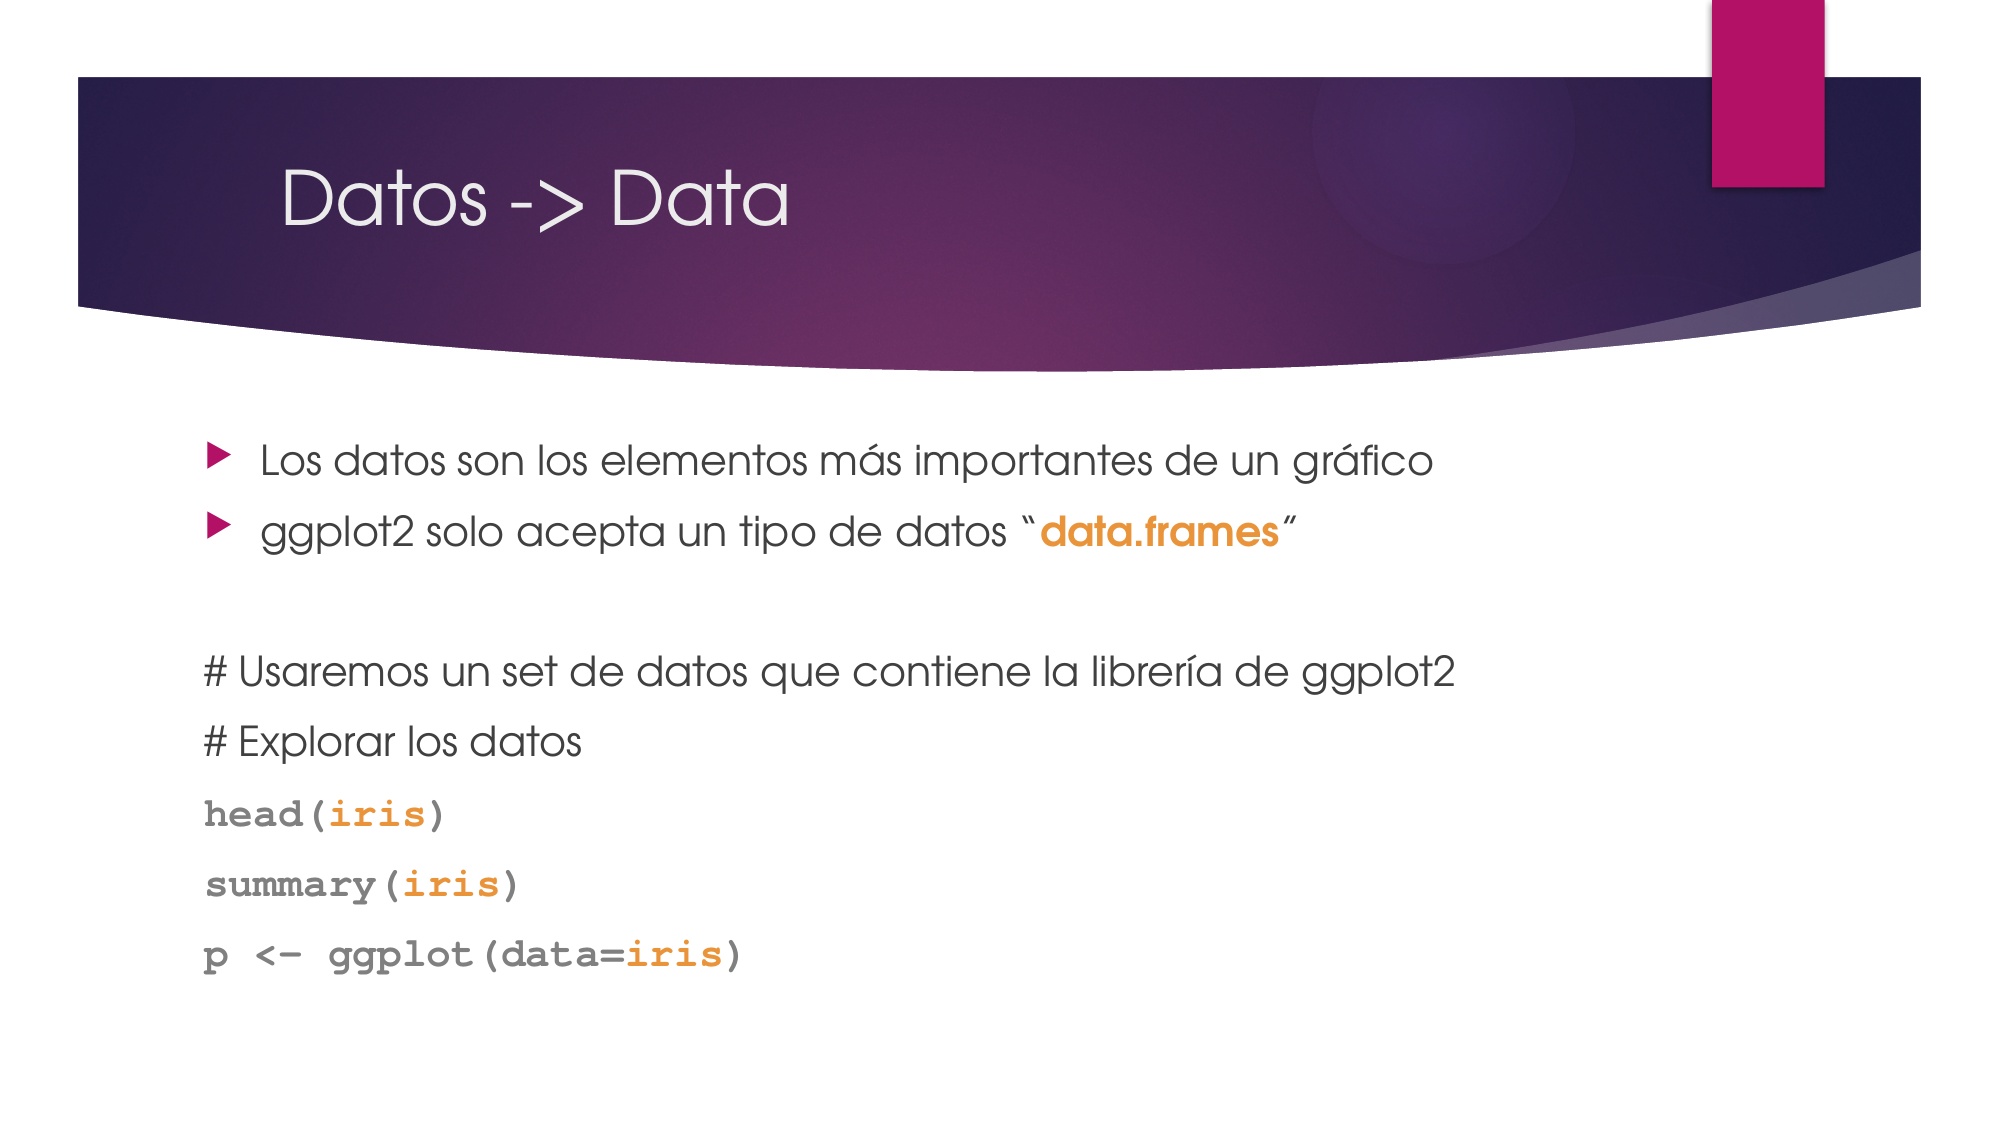

# Datos -> Data
Los datos son los elementos más importantes de un gráfico
ggplot2 solo acepta un tipo de datos “data.frames”

# Usaremos un set de datos que contiene la librería de ggplot2
# Explorar los datos
head(iris)
summary(iris)
p <- ggplot(data=iris)